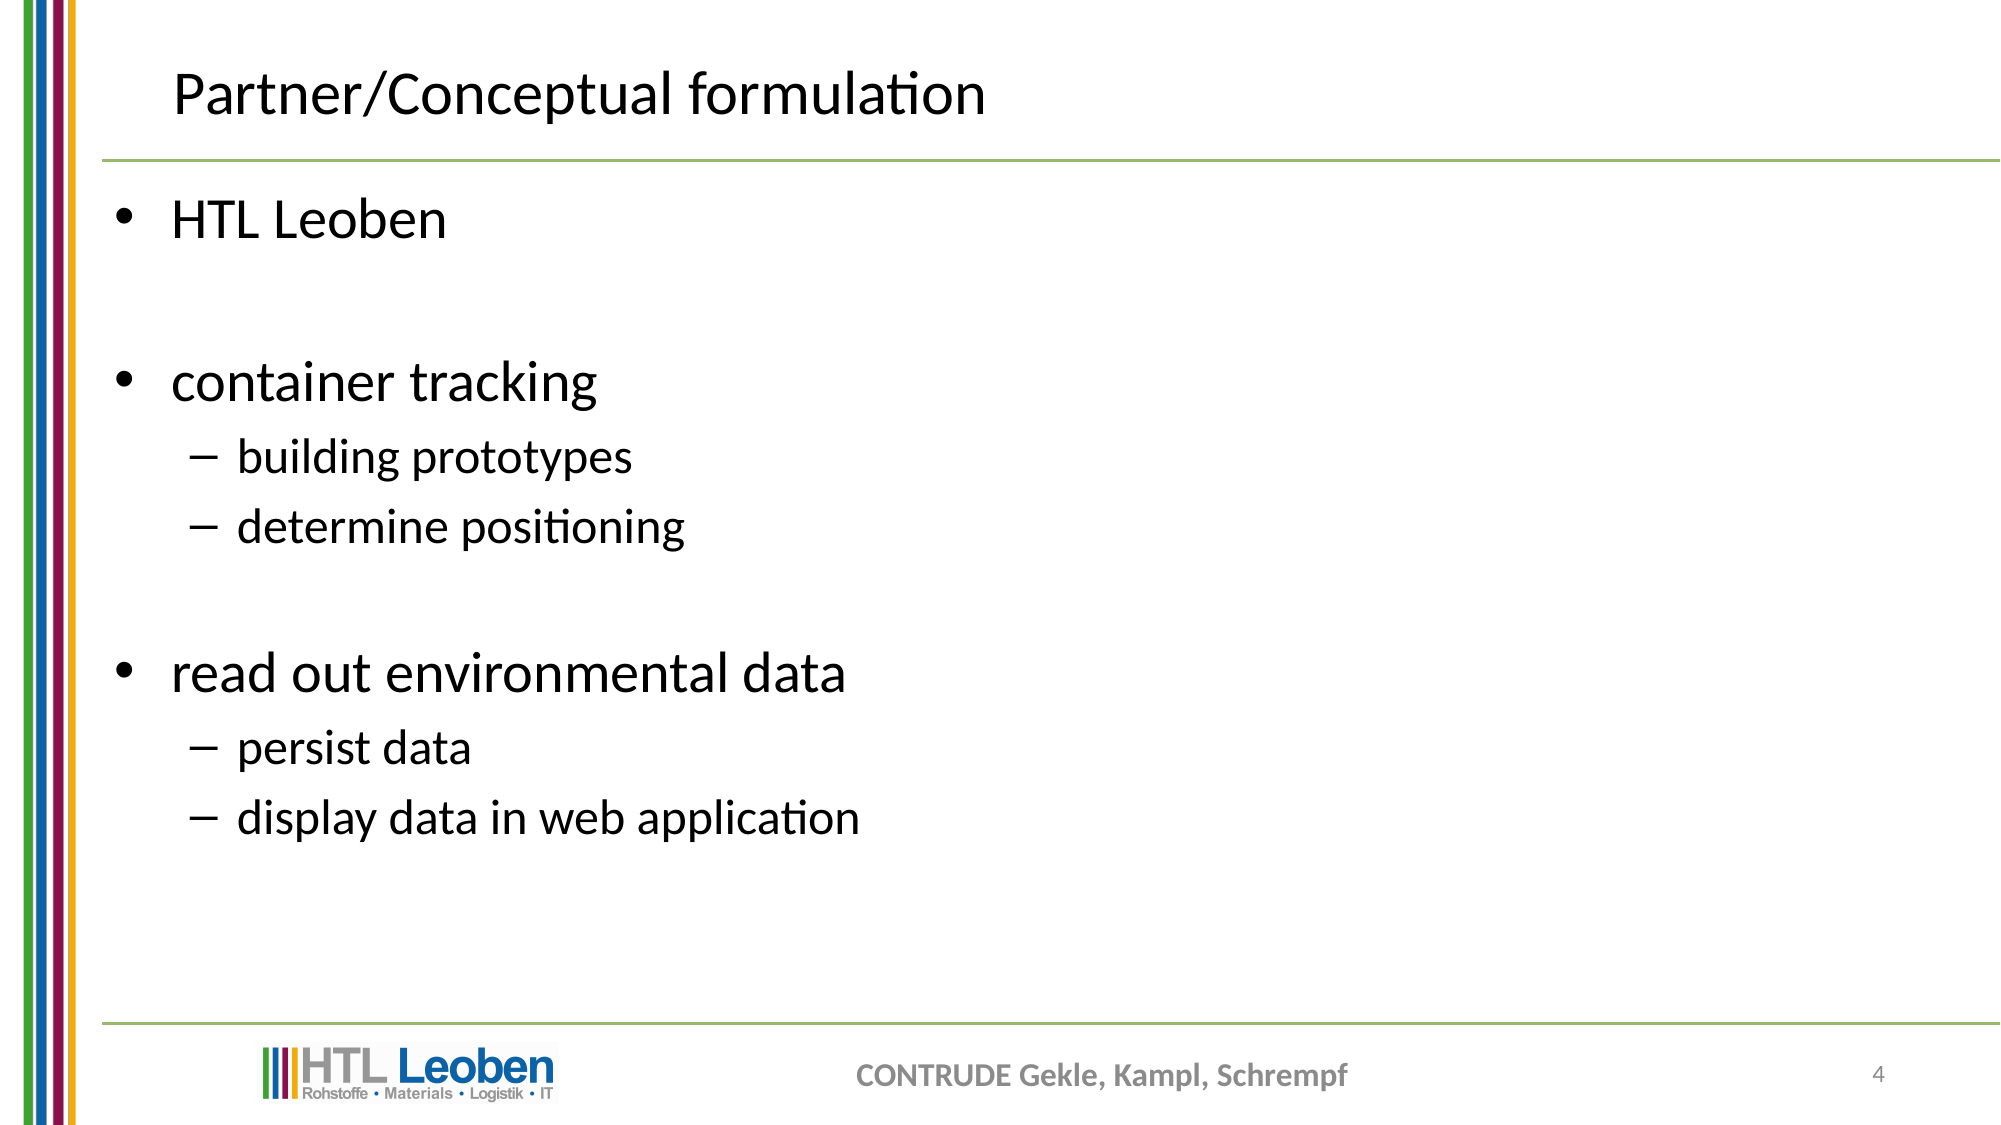

# Partner/Conceptual formulation
HTL Leoben

container tracking
building prototypes
determine positioning

read out environmental data
persist data
display data in web application
CONTRUDE Gekle, Kampl, Schrempf
4